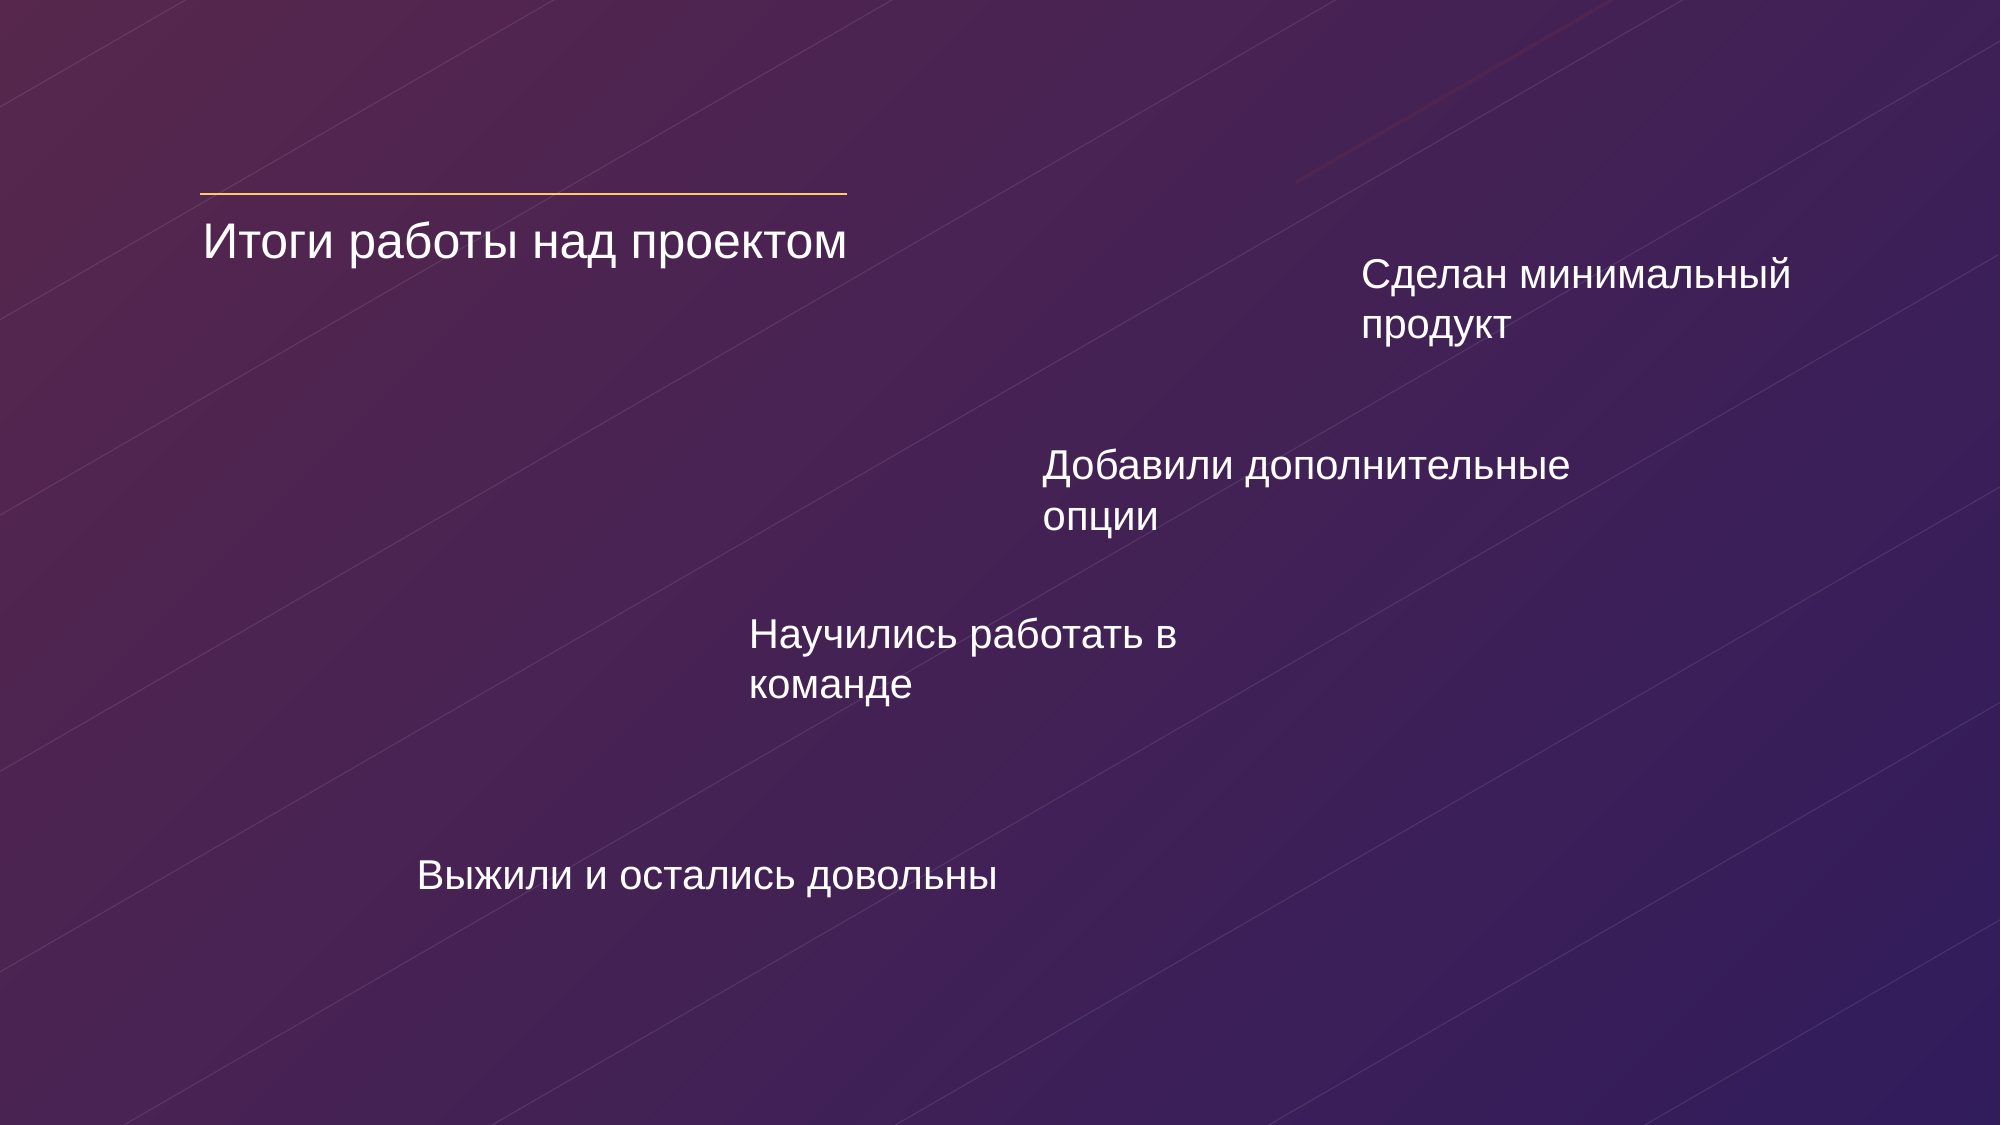

Итоги работы над проектом
Сделан минимальный продукт
Добавили дополнительные опции
Научились работать в команде
Выжили и остались довольны